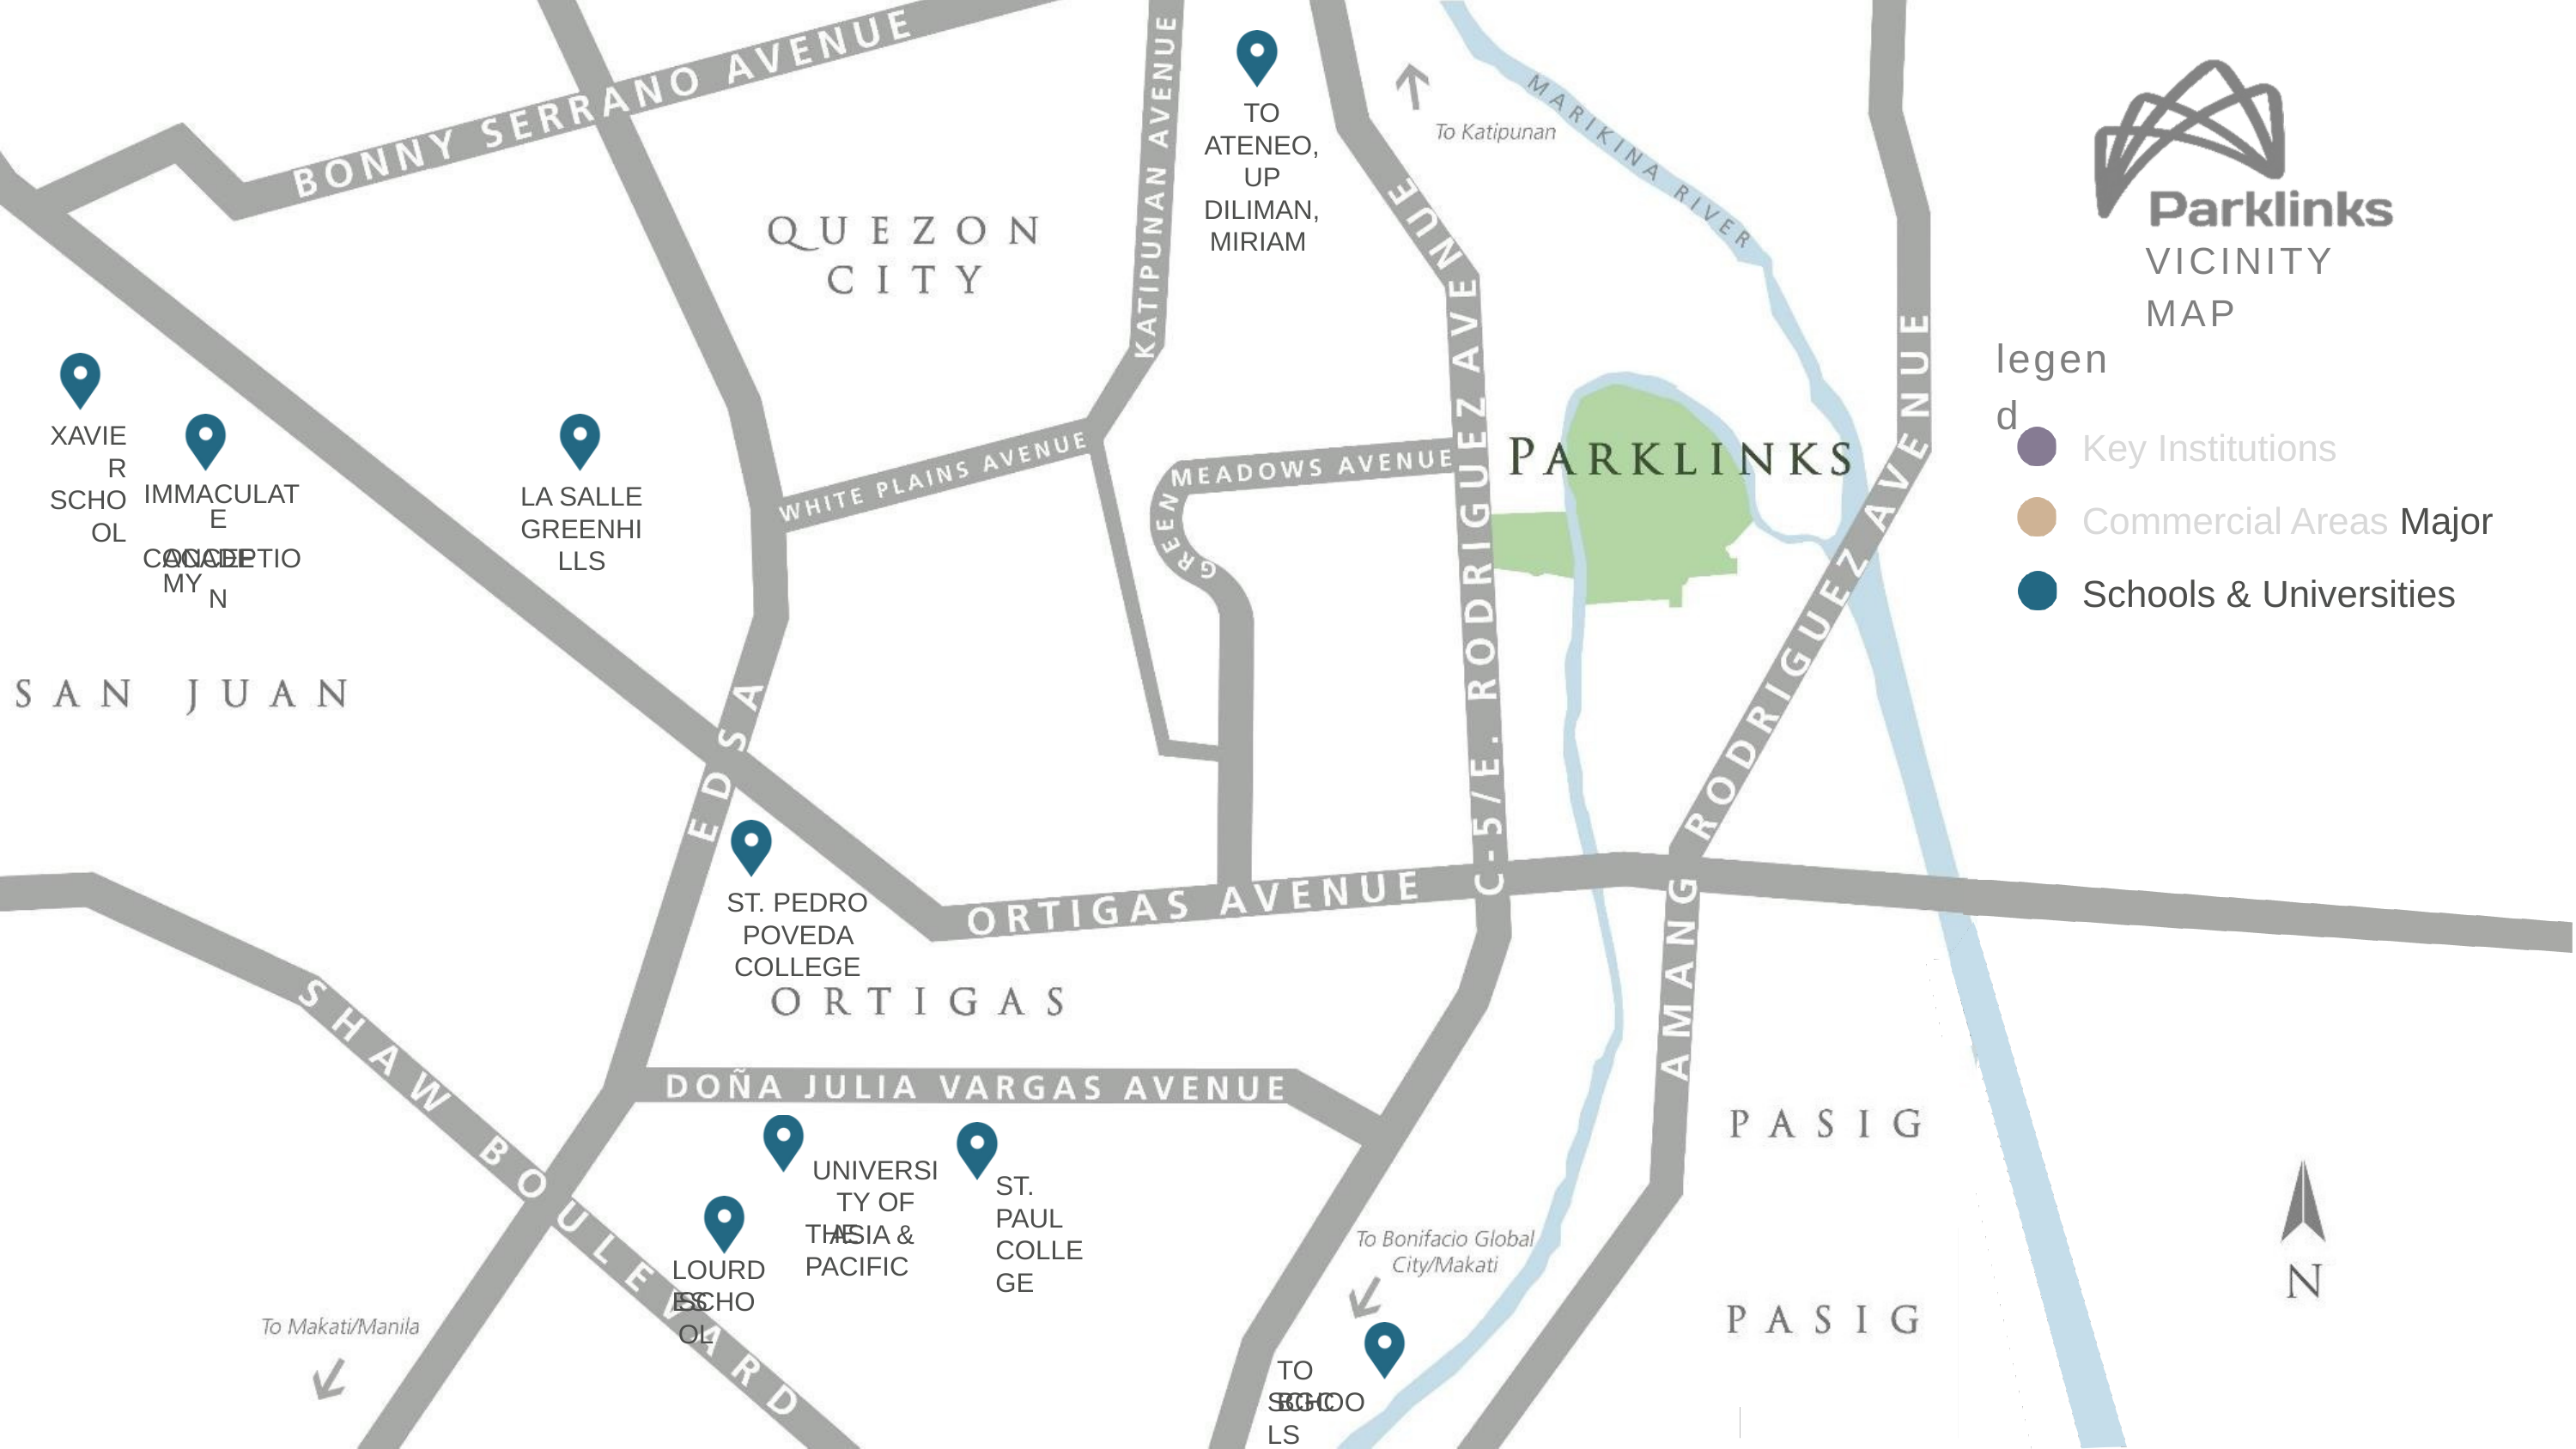

TO ATENEO, UP DILIMAN, MIRIAM
VICINITY MAP

legend

Key Institutions Commercial Areas Major Schools & Universities

XAVIER SCHOOL

LA SALLE GREENHILLS
IMMACULATE
CONCEPTION

ACADEMY

ST. PEDRO POVEDA COLLEGE

WACK-WACK VILLAGE

UNIVERSITY OF ASIA &
ST. PAUL COLLEGE

THE PACIFIC
LOURDES

SCHOOL

TO BGC
SCHOOLS